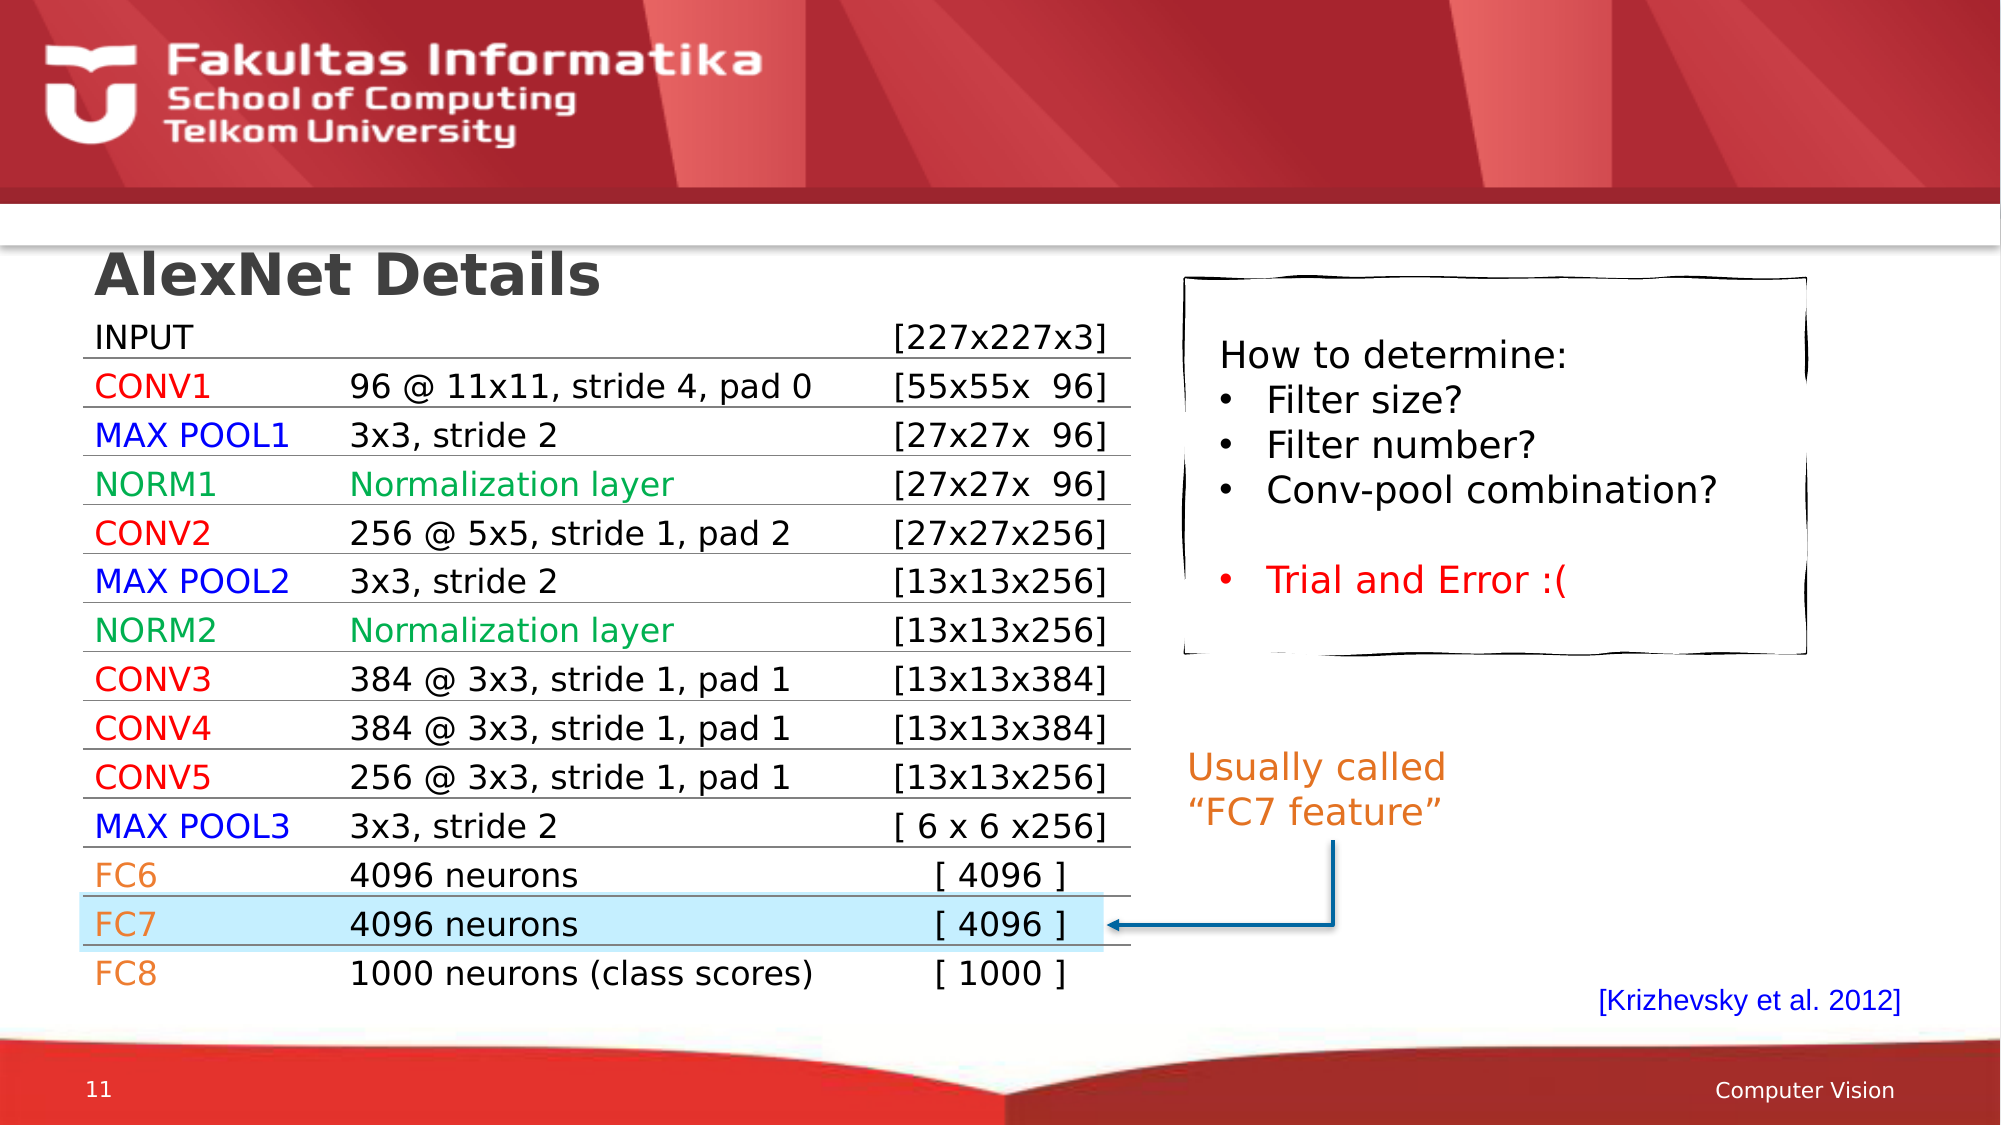

# AlexNet Details

How to determine:
Filter size?
Filter number?
Conv-pool combination?

Trial and Error :(

| INPUT |  | [227x227x3] |
| --- | --- | --- |
| CONV1 | 96 @ 11x11, stride 4, pad 0 | [55x55x 96] |
| MAX POOL1 | 3x3, stride 2 | [27x27x 96] |
| NORM1 | Normalization layer | [27x27x 96] |
| CONV2 | 256 @ 5x5, stride 1, pad 2 | [27x27x256] |
| MAX POOL2 | 3x3, stride 2 | [13x13x256] |
| NORM2 | Normalization layer | [13x13x256] |
| CONV3 | 384 @ 3x3, stride 1, pad 1 | [13x13x384] |
| CONV4 | 384 @ 3x3, stride 1, pad 1 | [13x13x384] |
| CONV5 | 256 @ 3x3, stride 1, pad 1 | [13x13x256] |
| MAX POOL3 | 3x3, stride 2 | [ 6 x 6 x256] |
| FC6 | 4096 neurons | [ 4096 ] |
| FC7 | 4096 neurons | [ 4096 ] |
| FC8 | 1000 neurons (class scores) | [ 1000 ] |
Usually called “FC7 feature”

[Krizhevsky et al. 2012]
Computer Vision
11